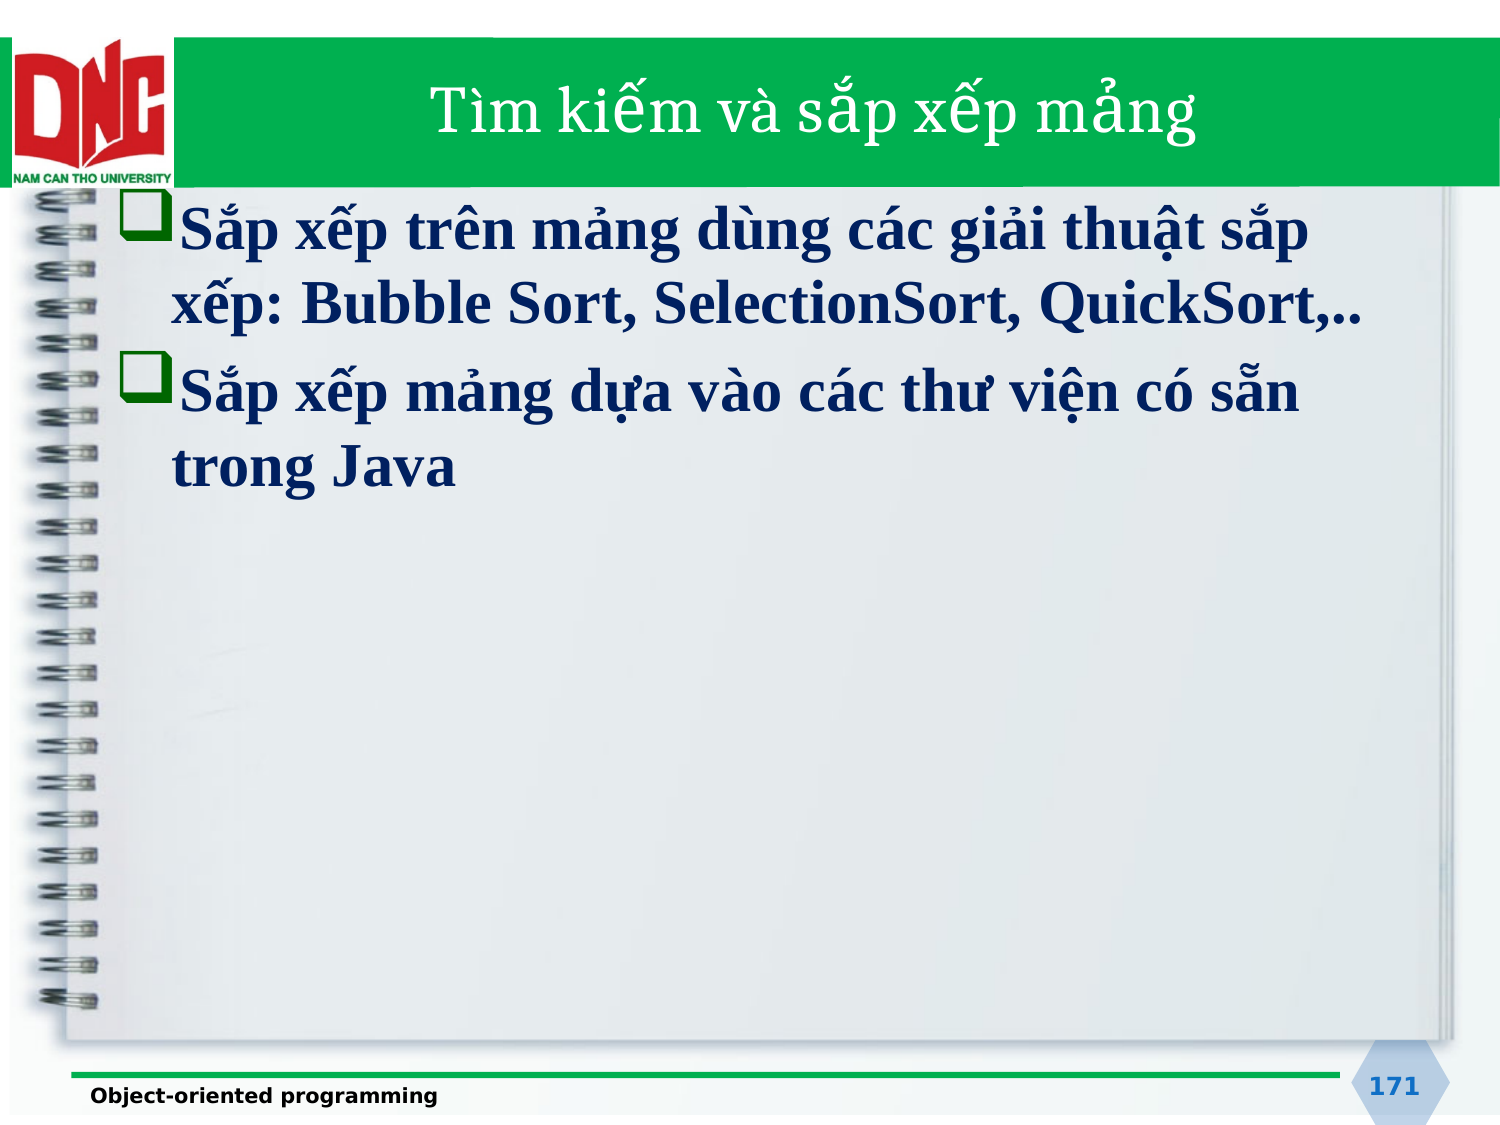

# Tìm kiếm và sắp xếp mảng
Sắp xếp trên mảng dùng các giải thuật sắp xếp: Bubble Sort, SelectionSort, QuickSort,..
Sắp xếp mảng dựa vào các thư viện có sẵn trong Java

171
Object-oriented programming